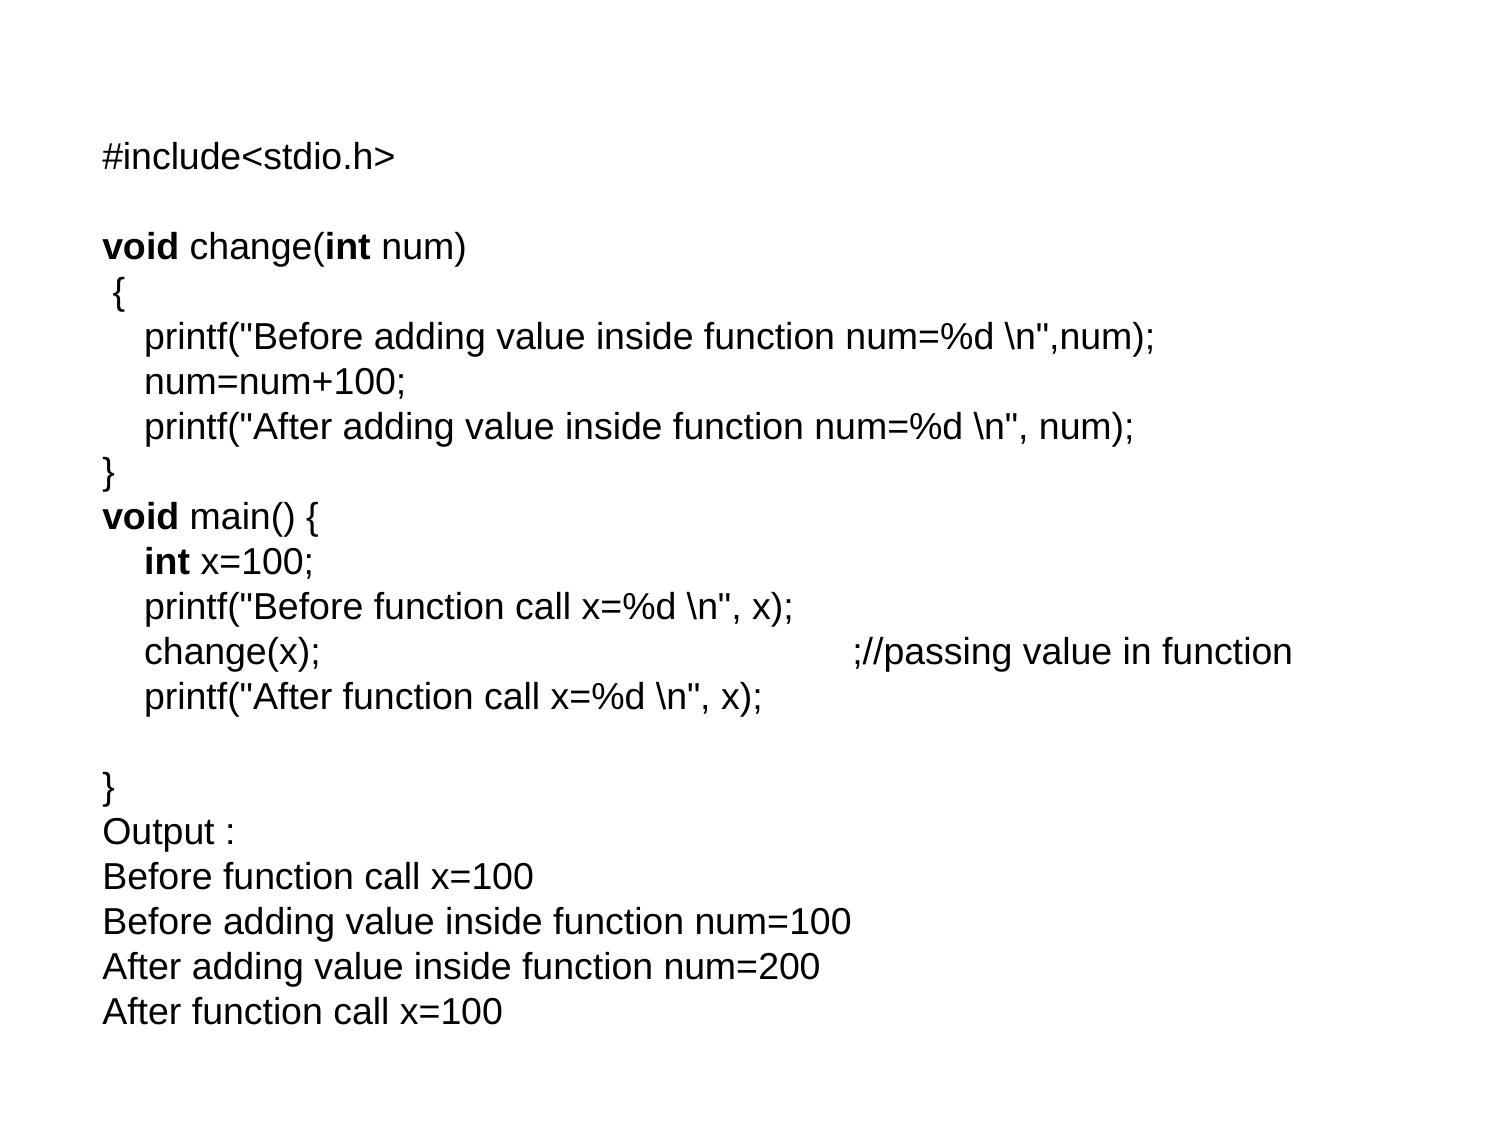

#include<stdio.h>

void change(int num)
 {
    printf("Before adding value inside function num=%d \n",num);
    num=num+100;
    printf("After adding value inside function num=%d \n", num);
}
void main() {
    int x=100;
    printf("Before function call x=%d \n", x);
    change(x);				;//passing value in function
    printf("After function call x=%d \n", x);

}
Output :
Before function call x=100
Before adding value inside function num=100
After adding value inside function num=200
After function call x=100